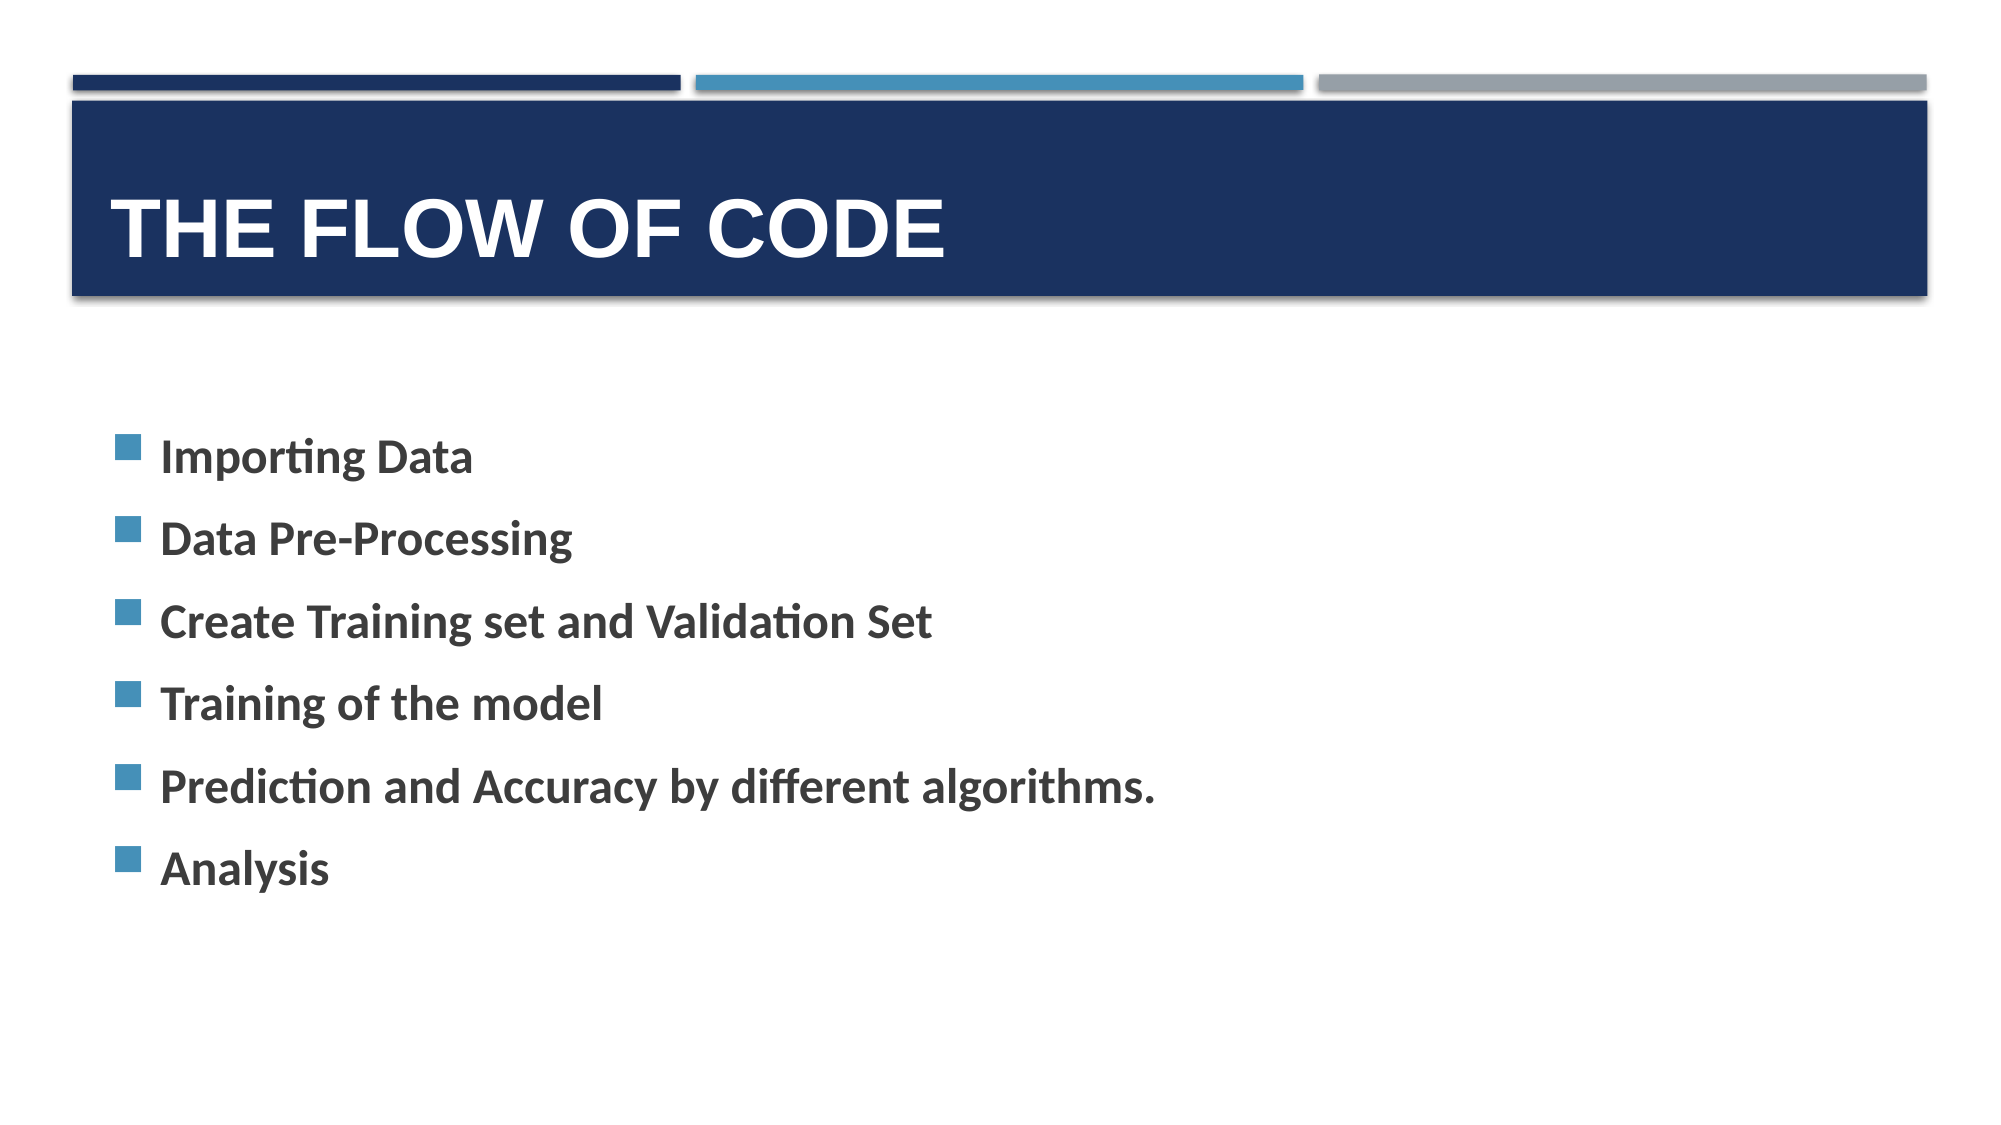

# The flow of code
Importing Data
Data Pre-Processing
Create Training set and Validation Set
Training of the model
Prediction and Accuracy by different algorithms.
Analysis